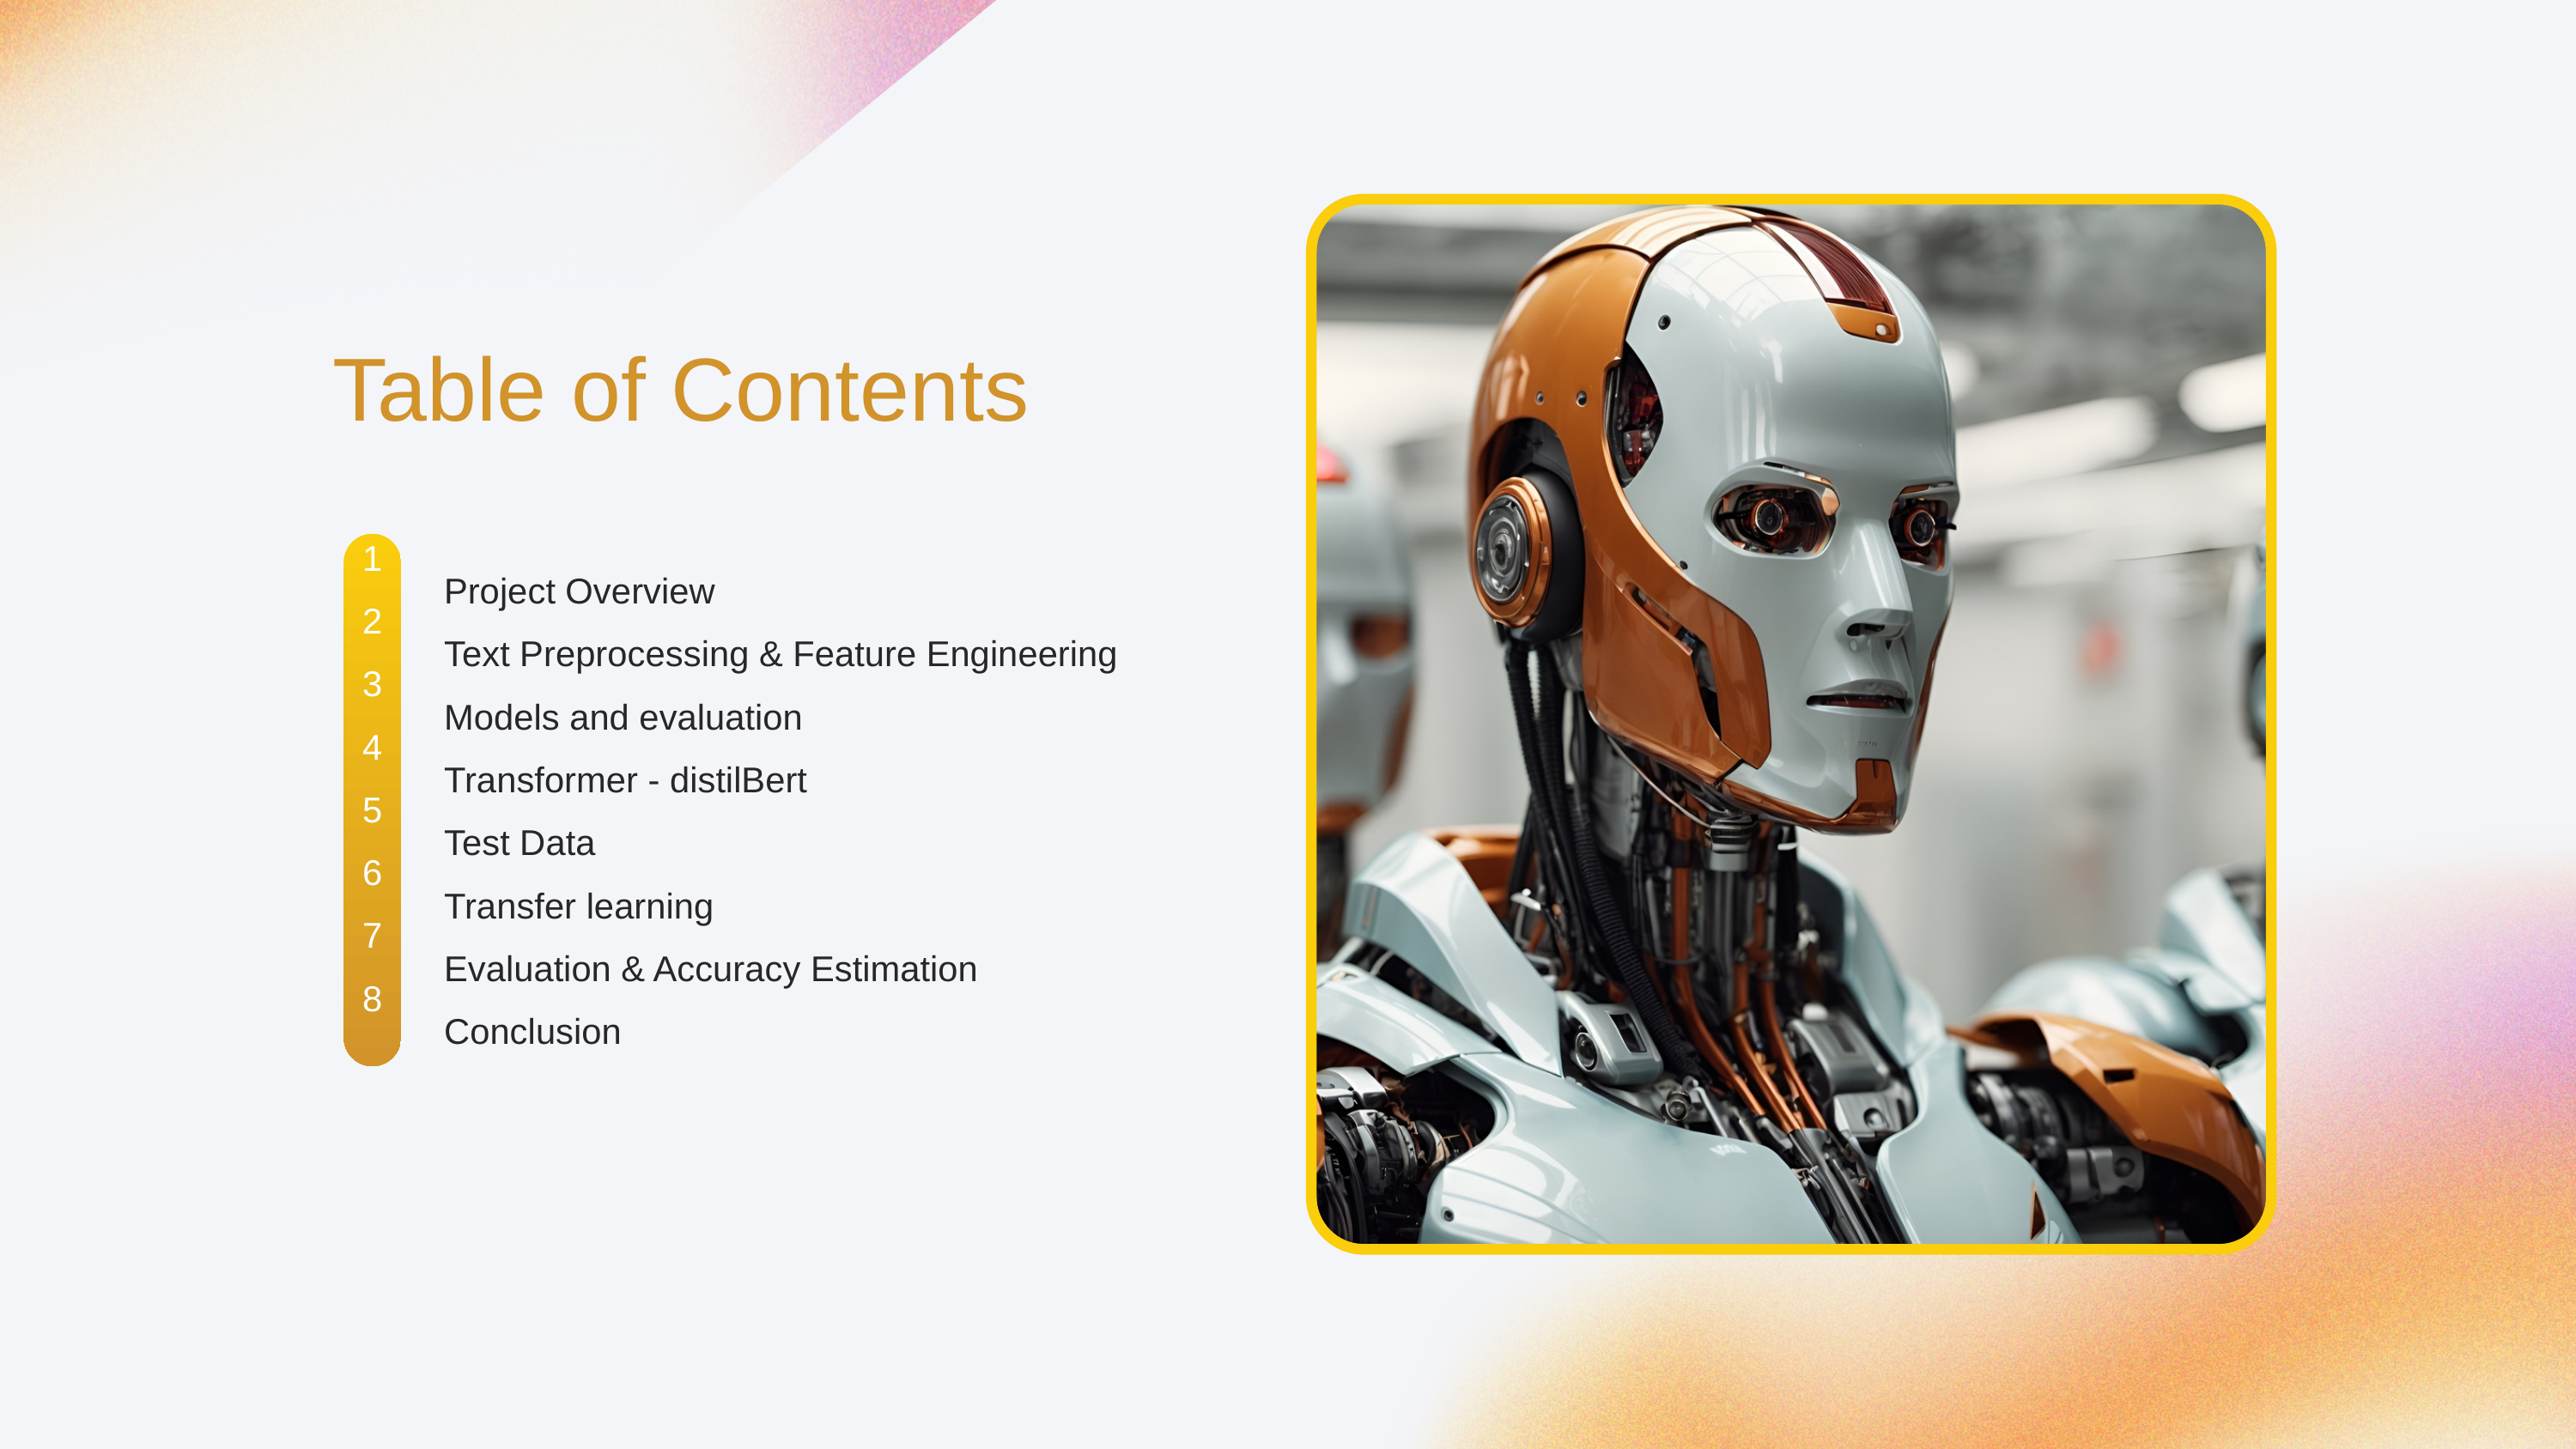

Table of Contents

1
2
3
4
5
6
7
8
Project Overview
Text Preprocessing & Feature Engineering
Models and evaluation
Transformer - distilBert
Test Data
Transfer learning
Evaluation & Accuracy Estimation
Conclusion